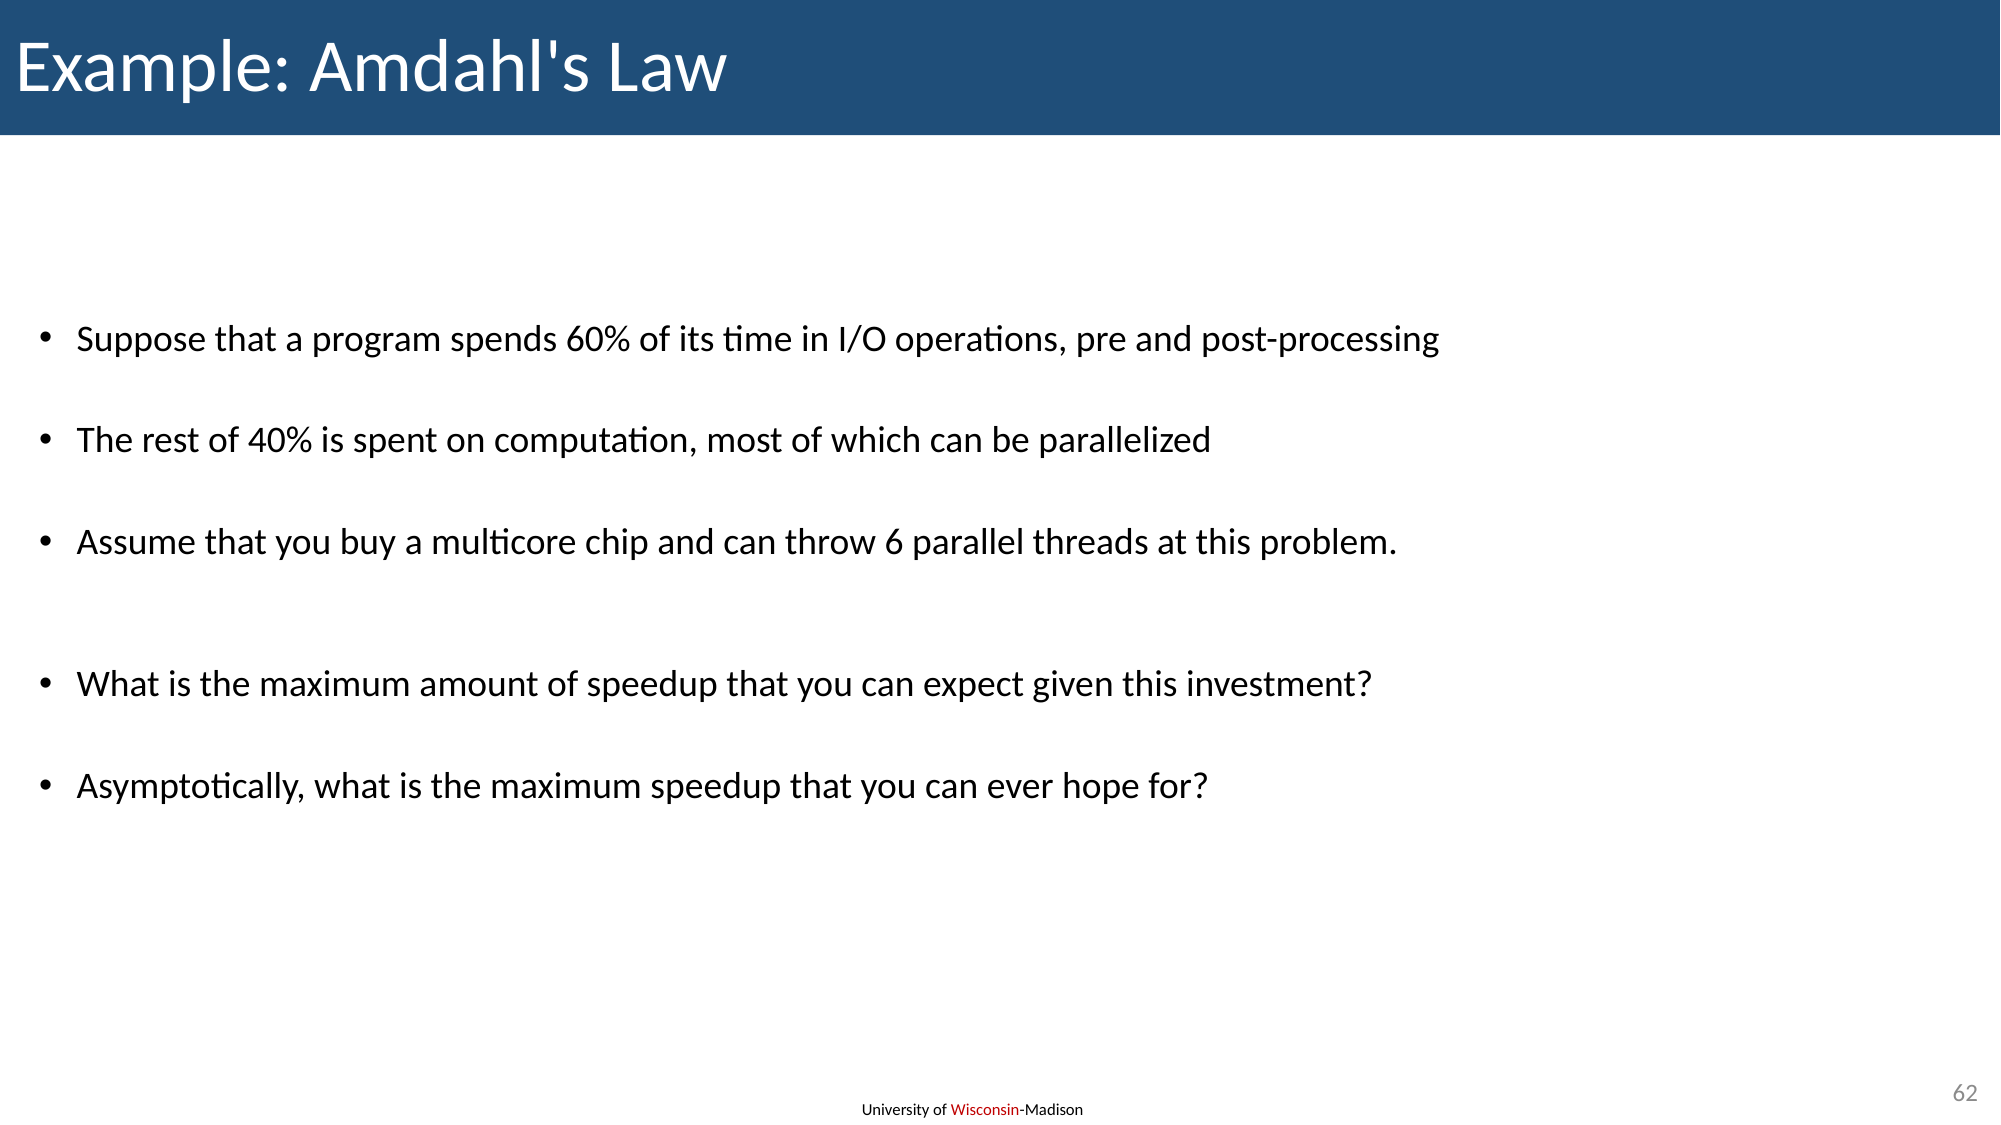

# Example: Amdahl's Law

Suppose that a program spends 60% of its time in I/O operations, pre and post-processing
The rest of 40% is spent on computation, most of which can be parallelized
Assume that you buy a multicore chip and can throw 6 parallel threads at this problem.
What is the maximum amount of speedup that you can expect given this investment?
Asymptotically, what is the maximum speedup that you can ever hope for?
62